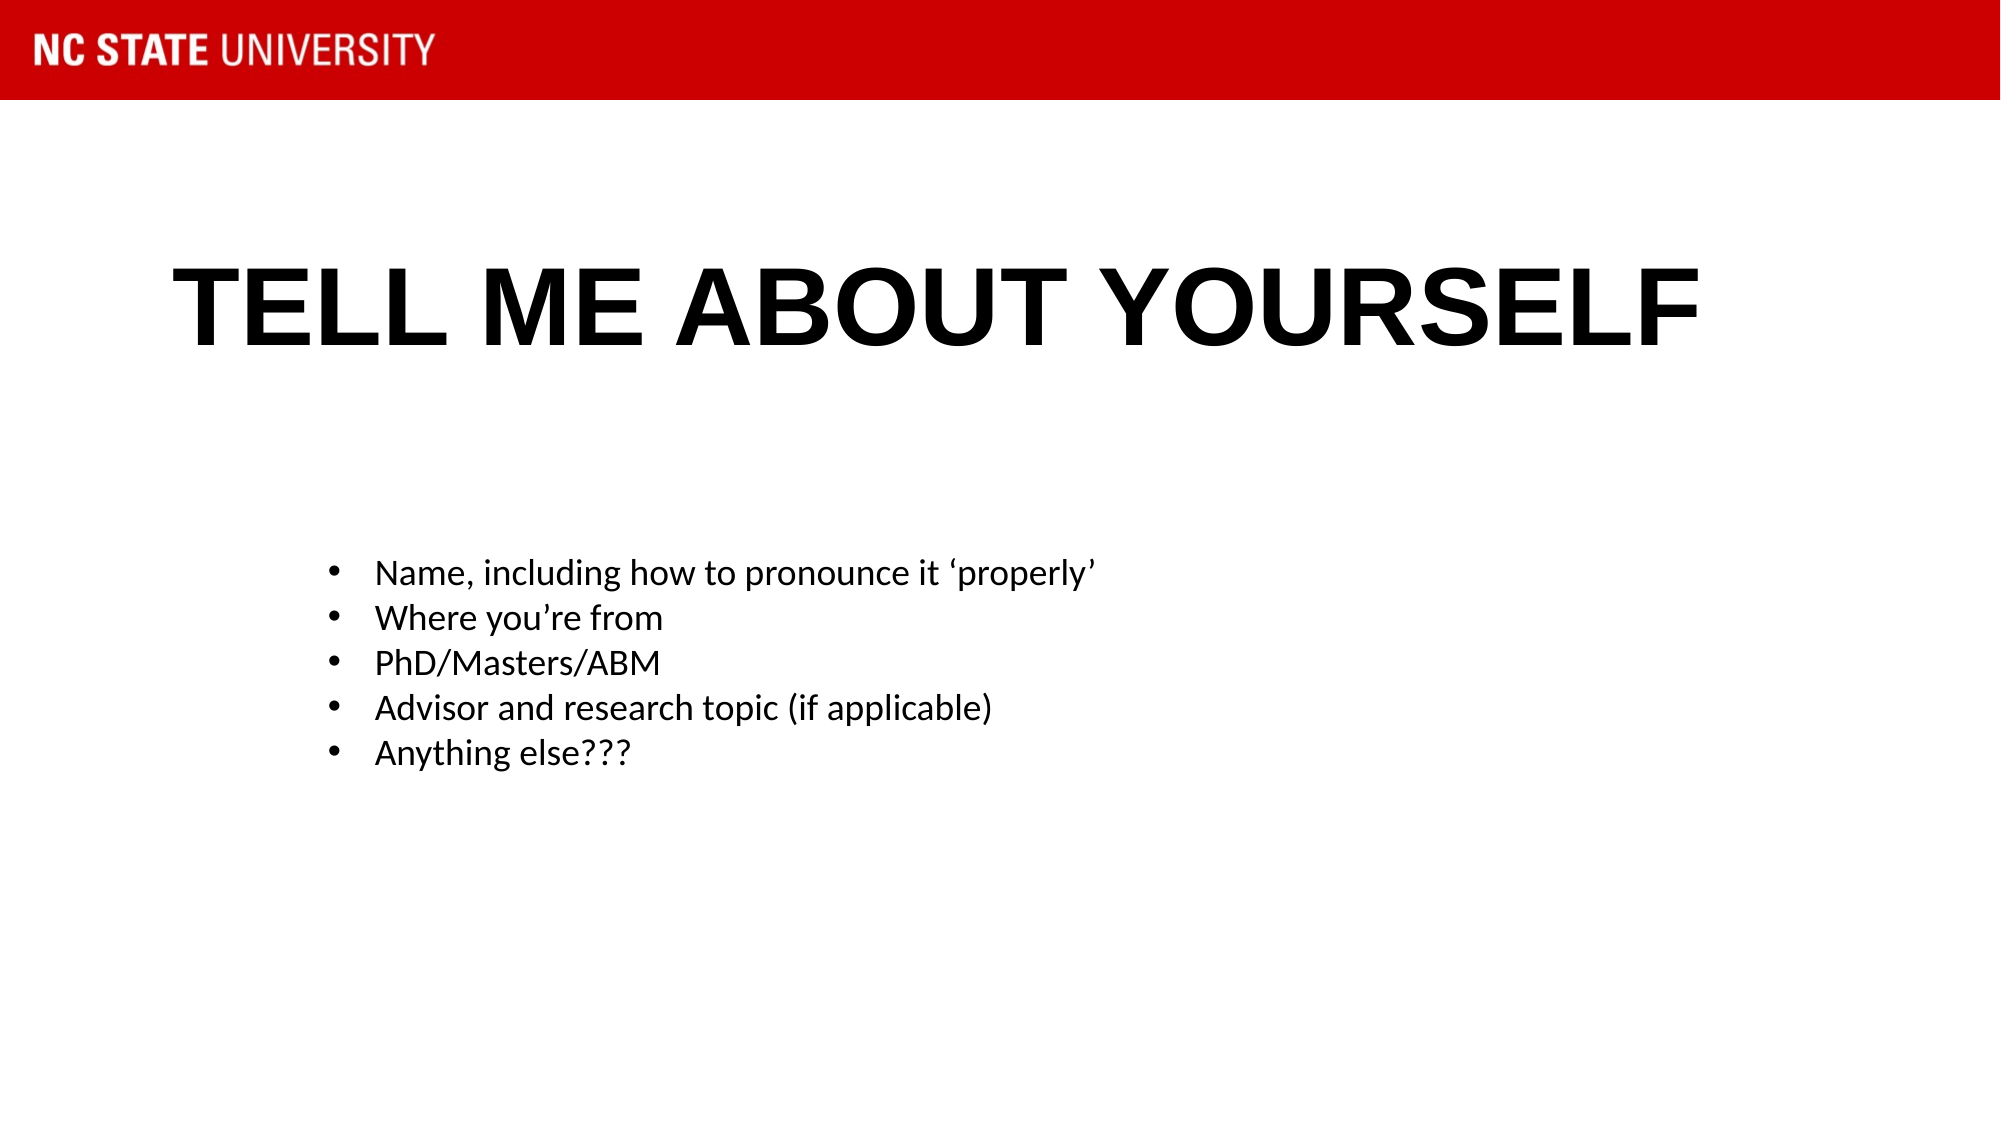

# tell me about yourself
Name, including how to pronounce it ‘properly’
Where you’re from
PhD/Masters/ABM
Advisor and research topic (if applicable)
Anything else???